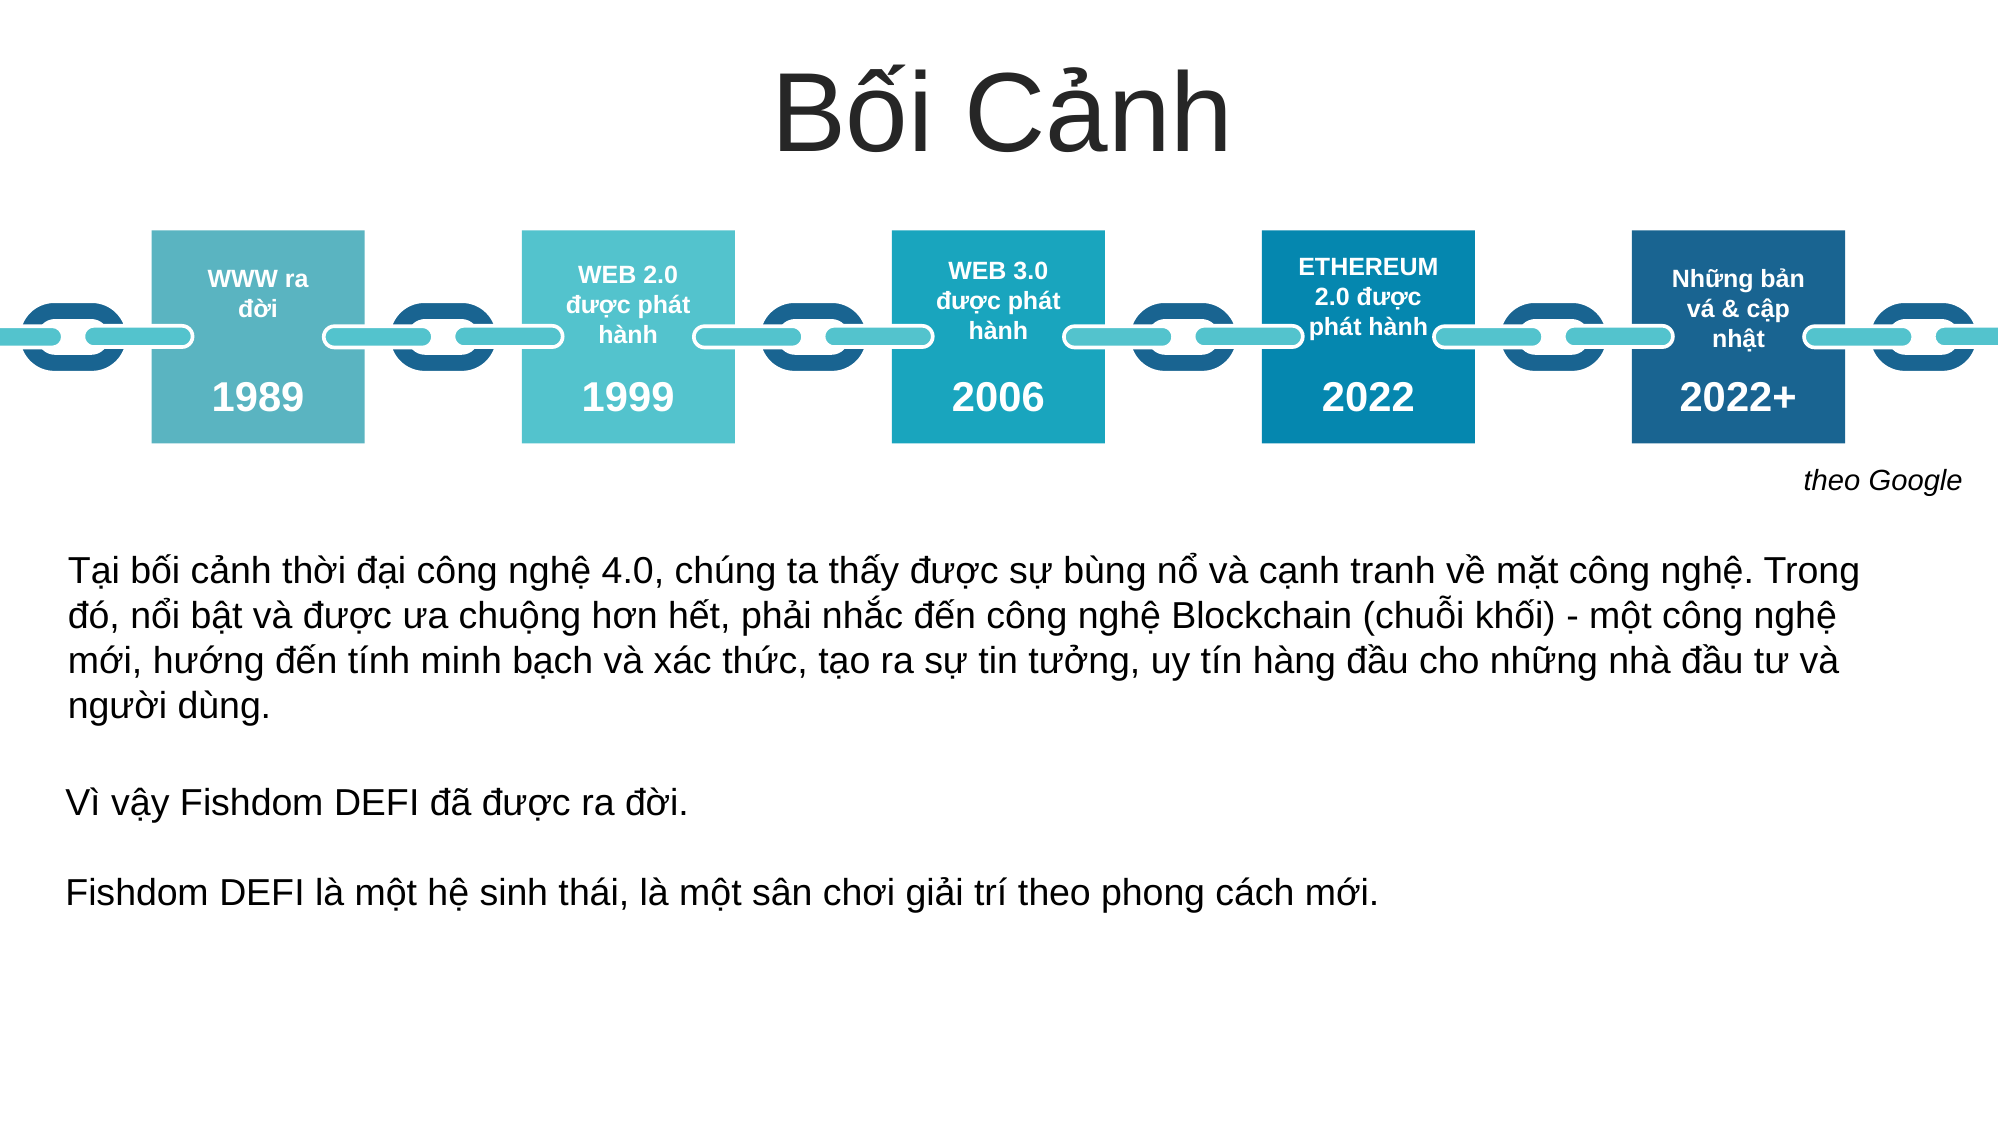

Bối Cảnh

ETHEREUM 2.0 được phát hành
WEB 3.0 được phát hành
WEB 2.0 được phát hành
WWW ra đời
Những bản vá & cập nhật

1989
1999
2006
2022
2022+
theo Google
Tại bối cảnh thời đại công nghệ 4.0, chúng ta thấy được sự bùng nổ và cạnh tranh về mặt công nghệ. Trong đó, nổi bật và được ưa chuộng hơn hết, phải nhắc đến công nghệ Blockchain (chuỗi khối) - một công nghệ mới, hướng đến tính minh bạch và xác thức, tạo ra sự tin tưởng, uy tín hàng đầu cho những nhà đầu tư và người dùng.
Vì vậy Fishdom DEFI đã được ra đời.

Fishdom DEFI là một hệ sinh thái, là một sân chơi giải trí theo phong cách mới.